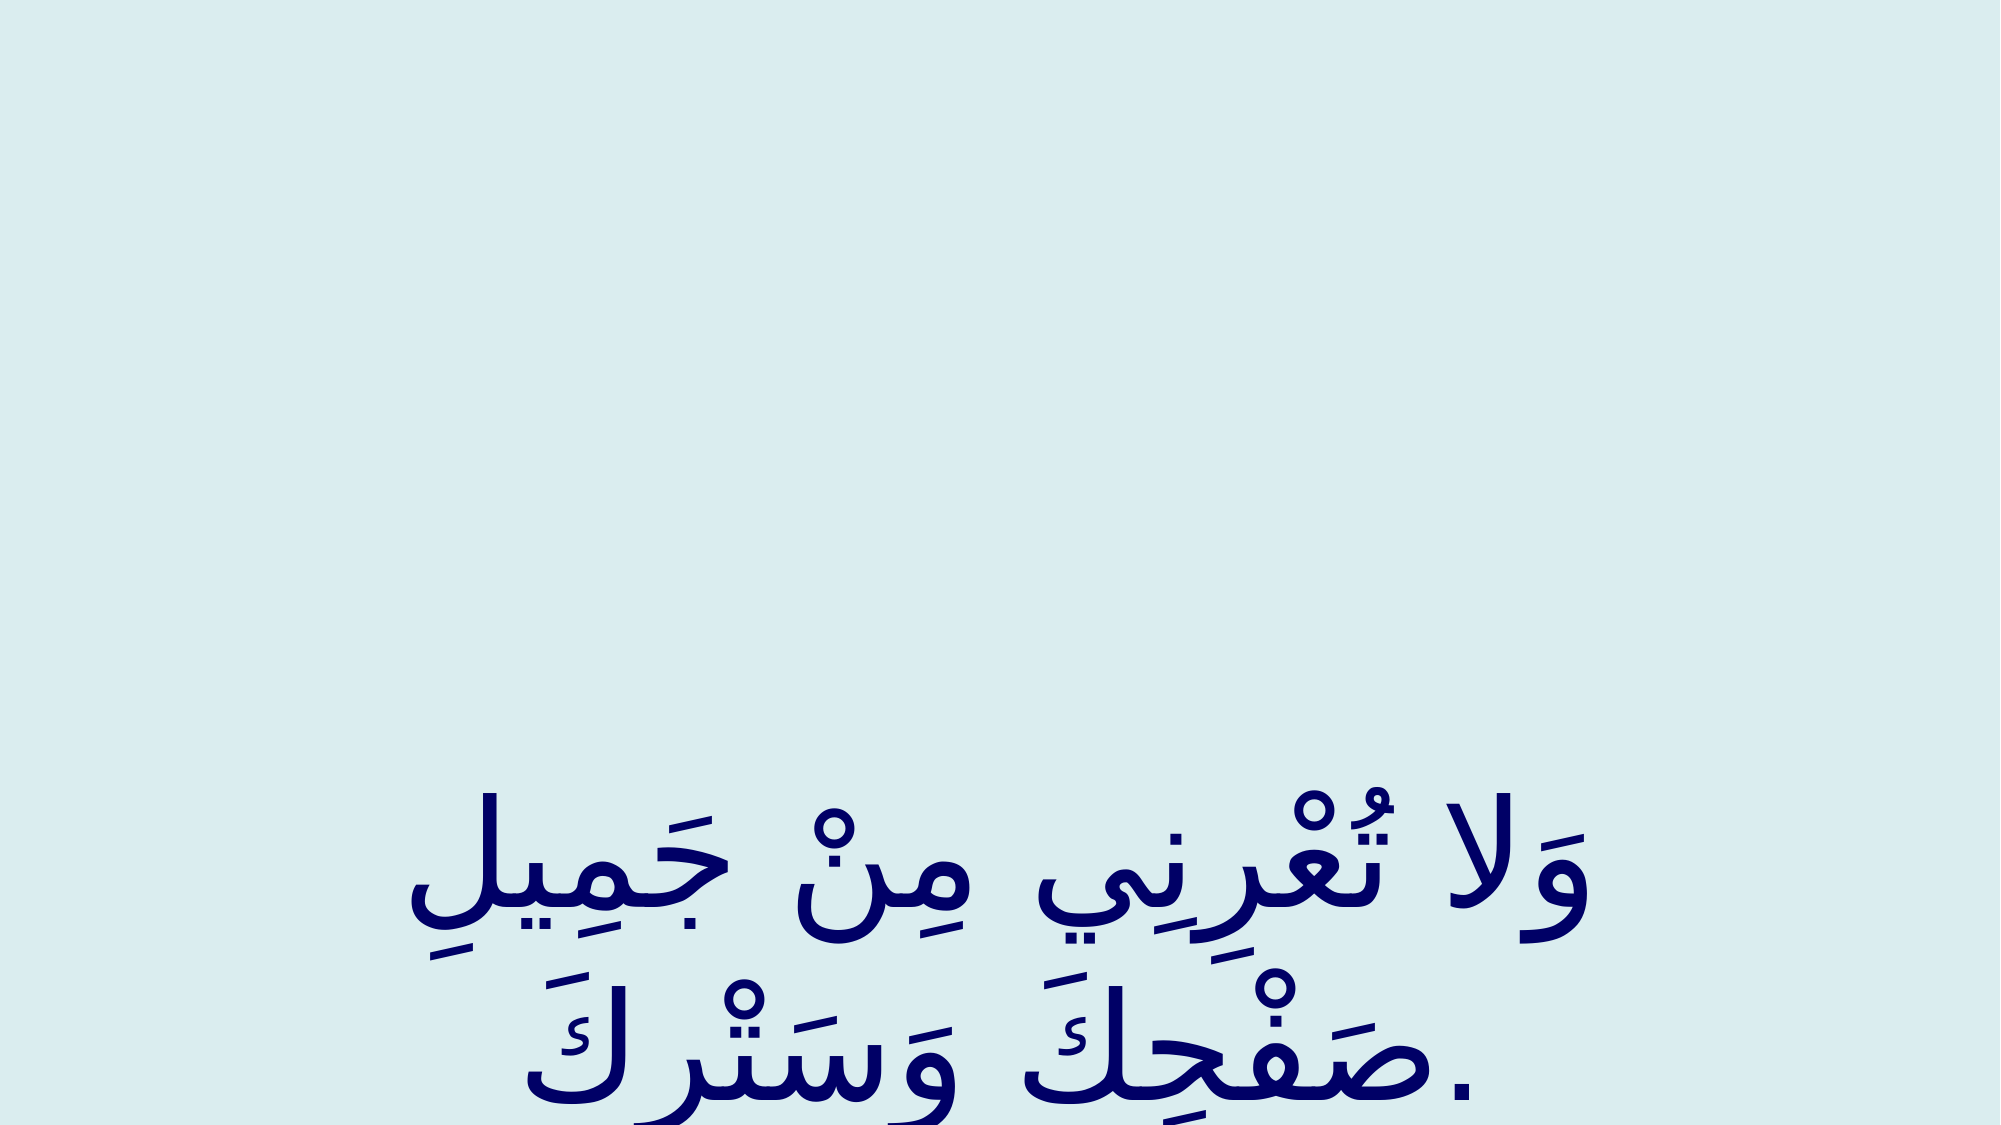

#
وَلا تُعْرِنِي مِنْ جَمِيلِ صَفْحِكَ وَسَتْرِكَ.
and strip me not of Your beautiful forbearance and covering!